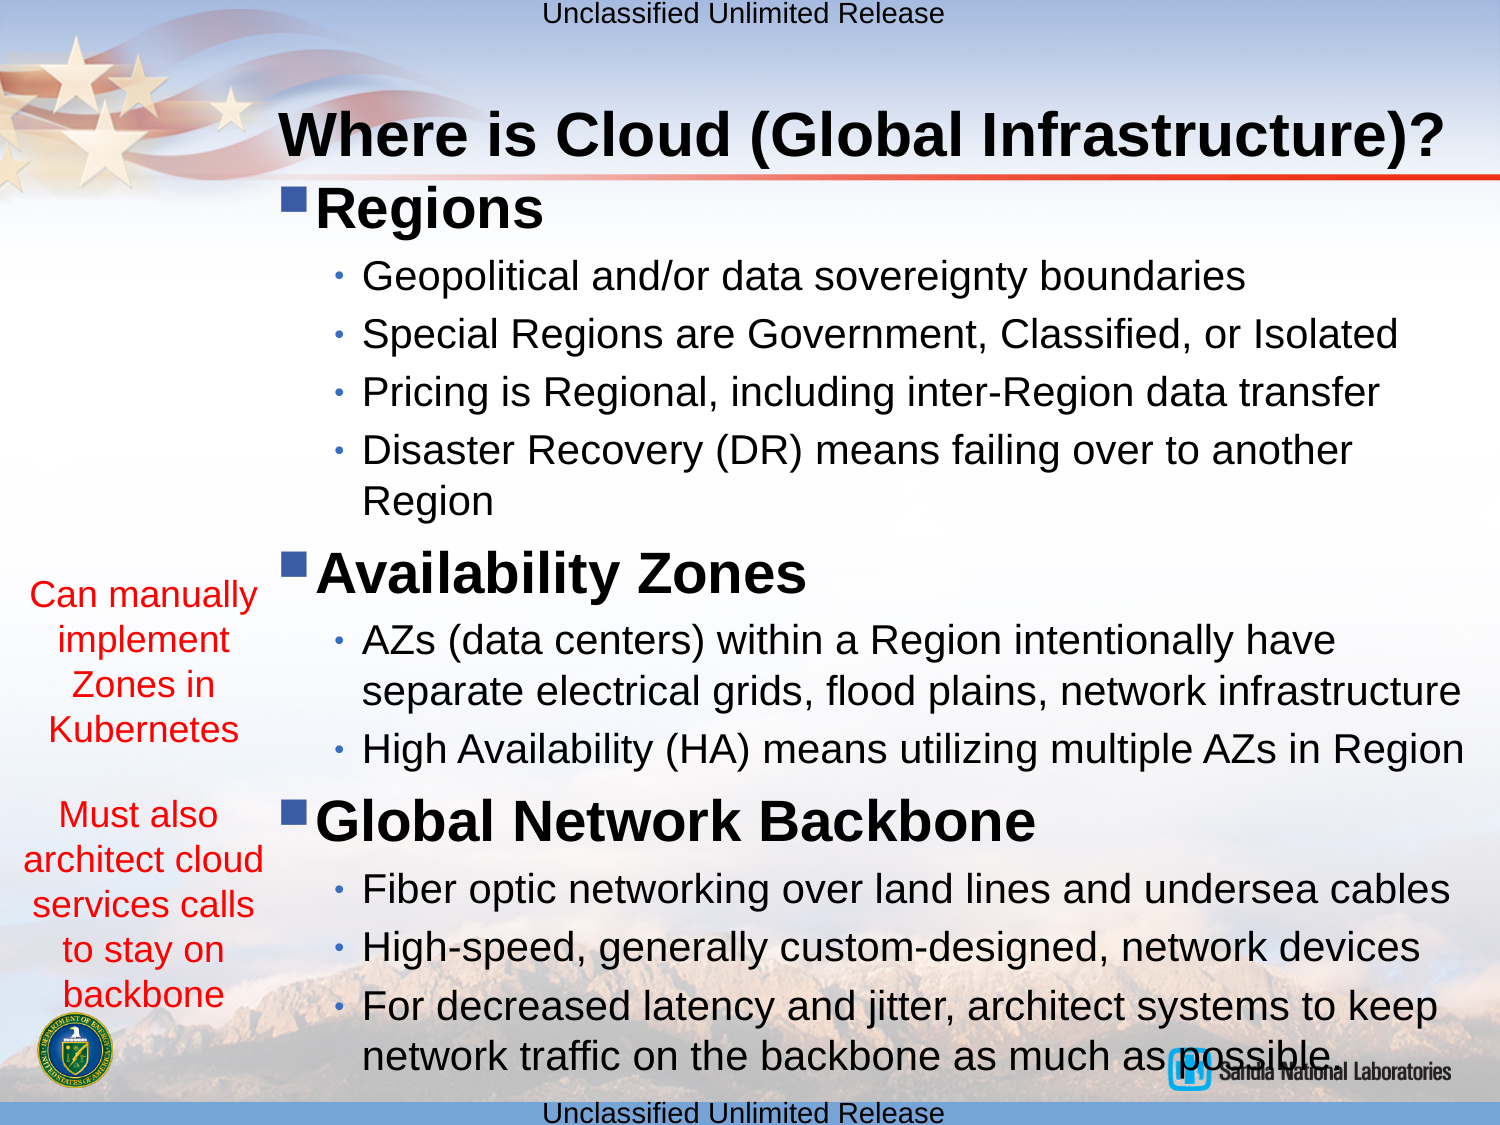

# Where is Cloud (Global Infrastructure)?
Regions
Geopolitical and/or data sovereignty boundaries
Special Regions are Government, Classified, or Isolated
Pricing is Regional, including inter-Region data transfer
Disaster Recovery (DR) means failing over to another Region
Availability Zones
AZs (data centers) within a Region intentionally have separate electrical grids, flood plains, network infrastructure
High Availability (HA) means utilizing multiple AZs in Region
Global Network Backbone
Fiber optic networking over land lines and undersea cables
High-speed, generally custom-designed, network devices
For decreased latency and jitter, architect systems to keep network traffic on the backbone as much as possible.
Can manually implement Zones in Kubernetes
Must also  architect cloud services calls to stay on backbone